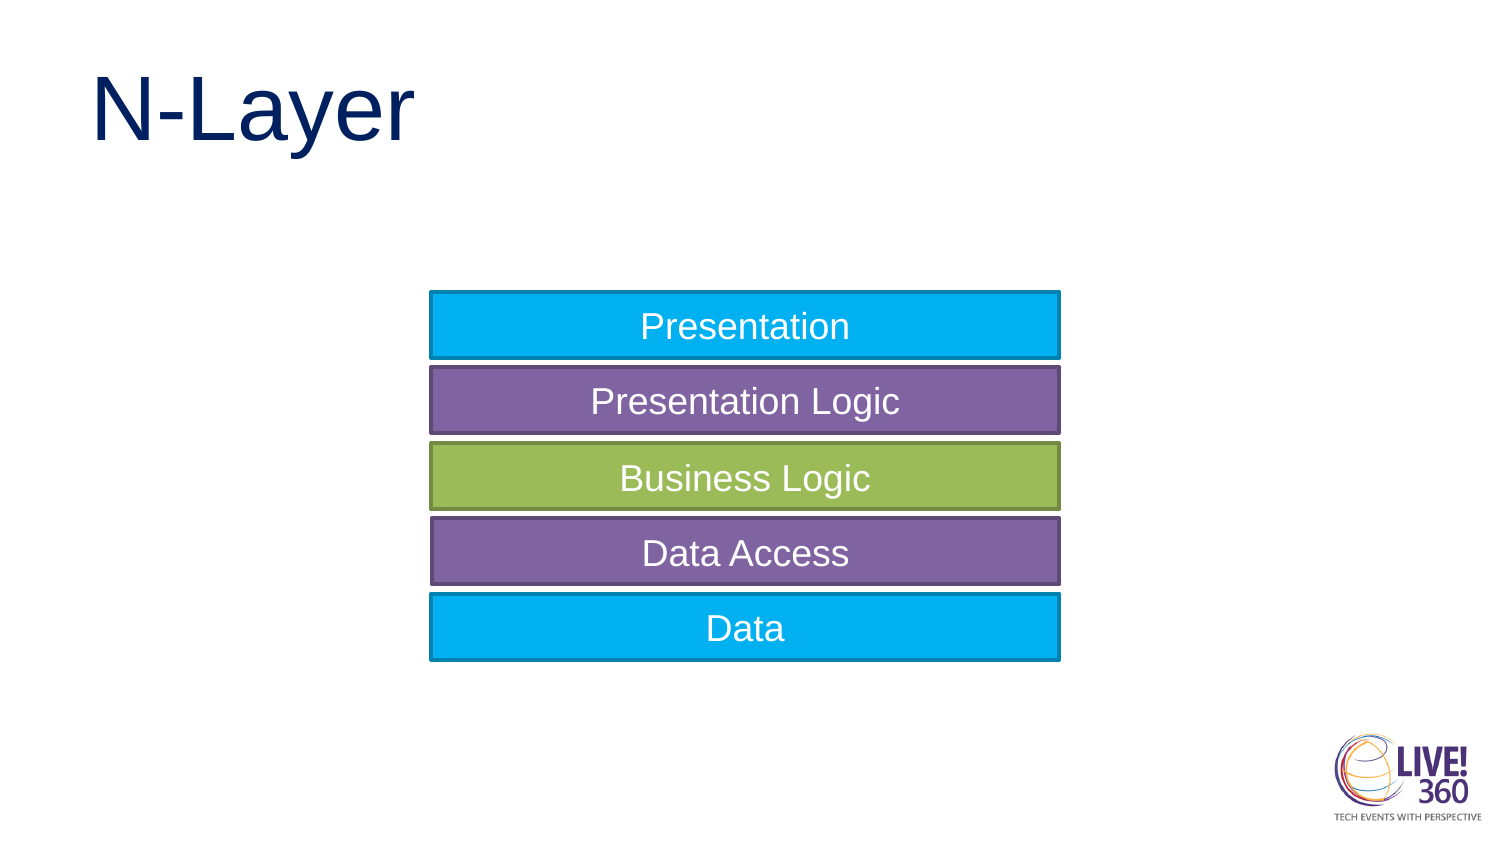

# N-Layer
Presentation
Presentation Logic
Business Logic
Data Access
Data